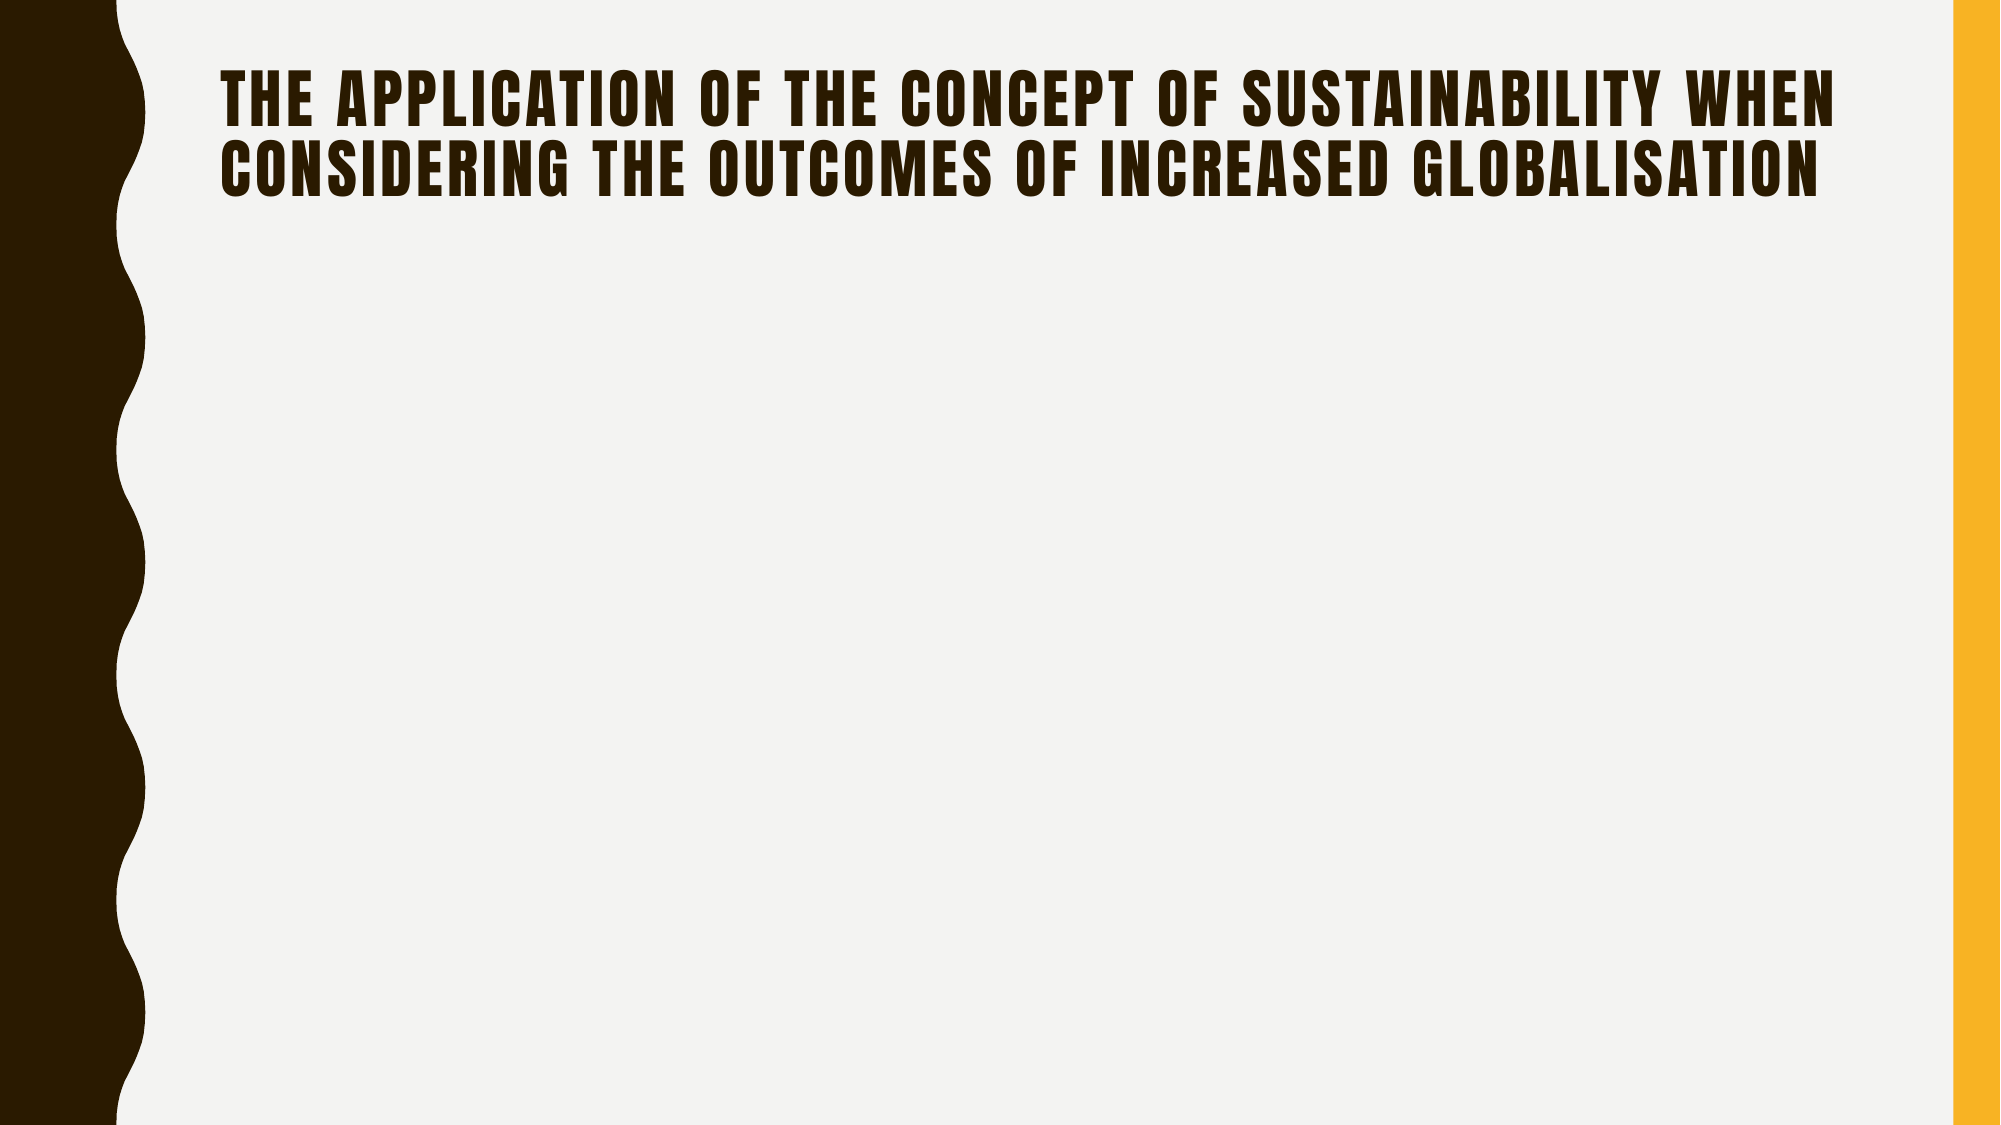

# the application of the concept of sustainability when considering the outcomes of increased globalisation